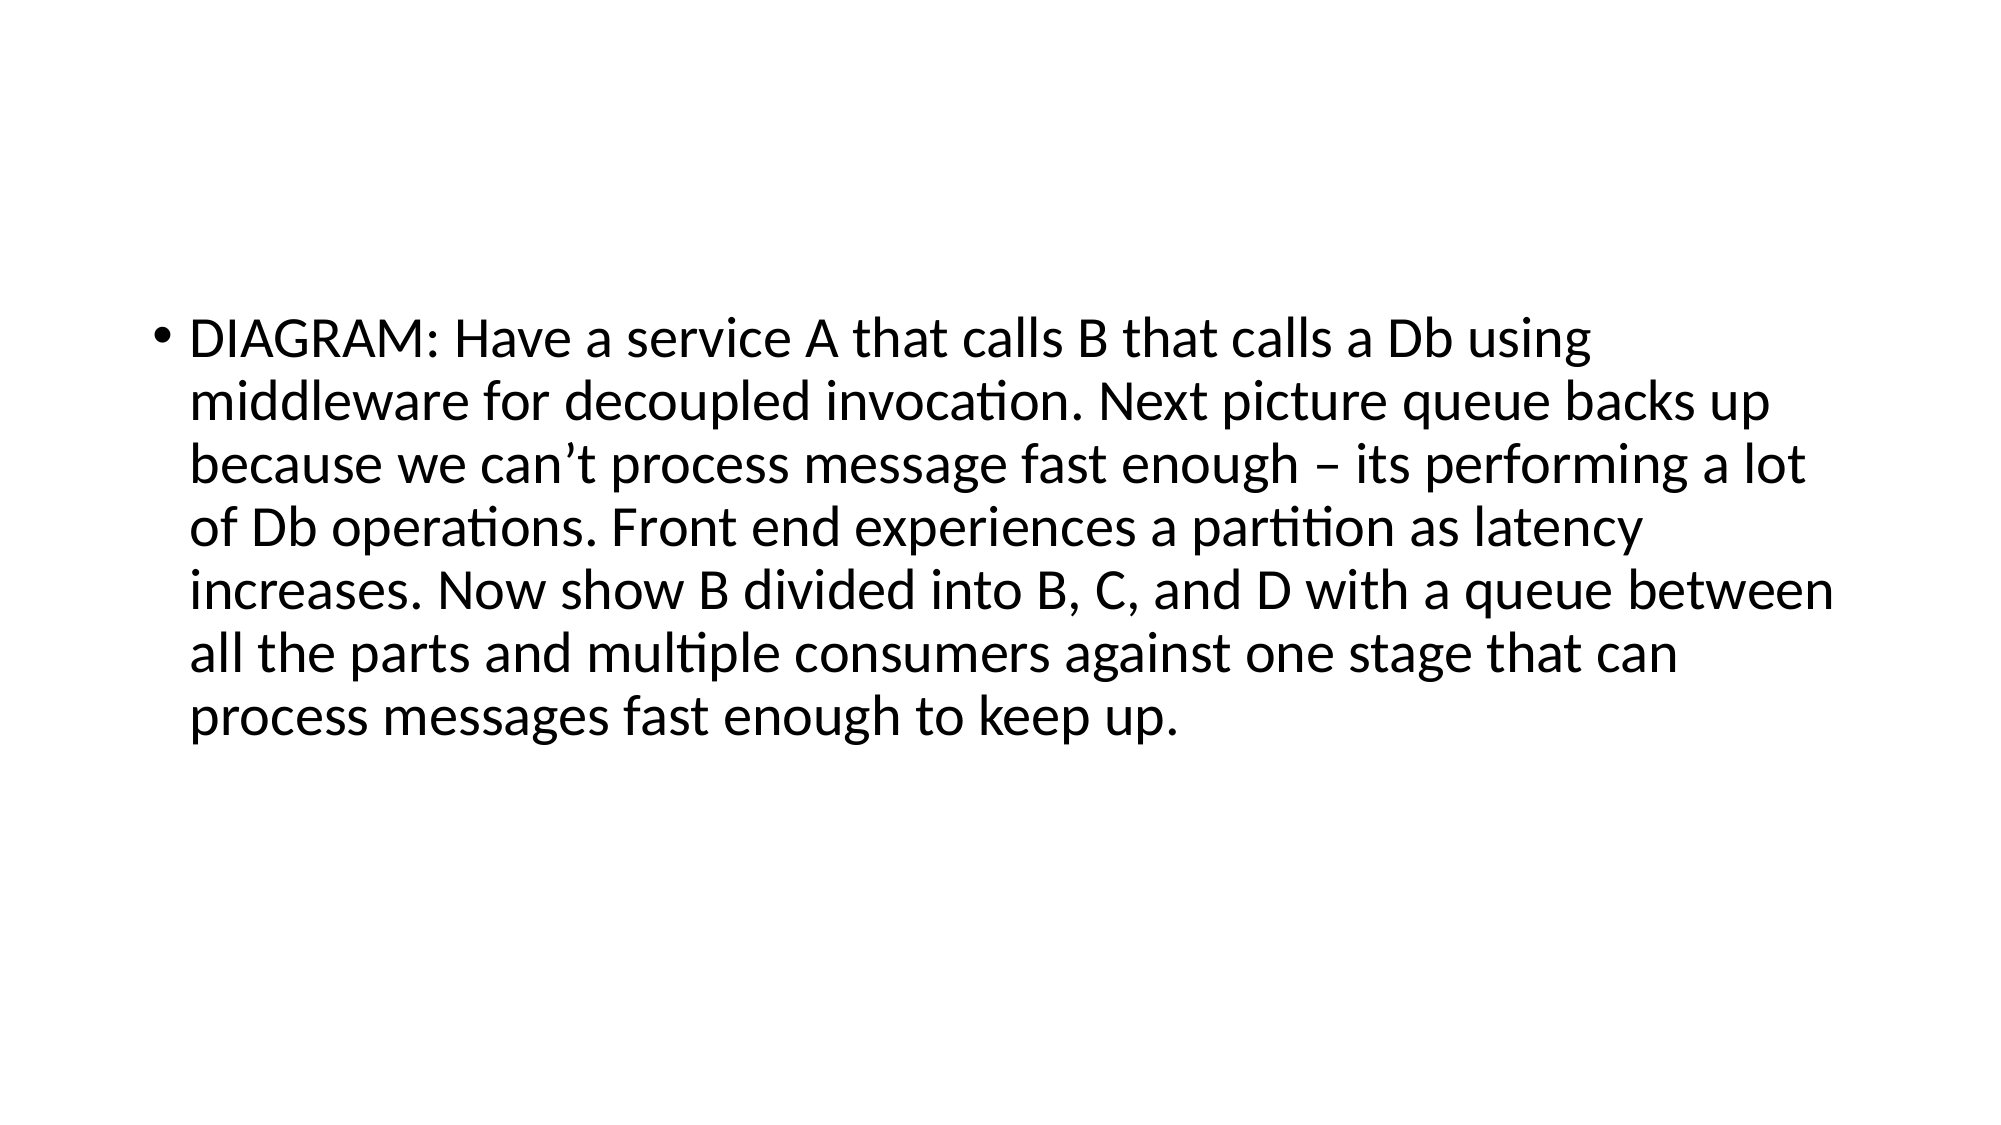

#
DIAGRAM: Have a service A that calls B that calls a Db using middleware for decoupled invocation. Next picture queue backs up because we can’t process message fast enough – its performing a lot of Db operations. Front end experiences a partition as latency increases. Now show B divided into B, C, and D with a queue between all the parts and multiple consumers against one stage that can process messages fast enough to keep up.